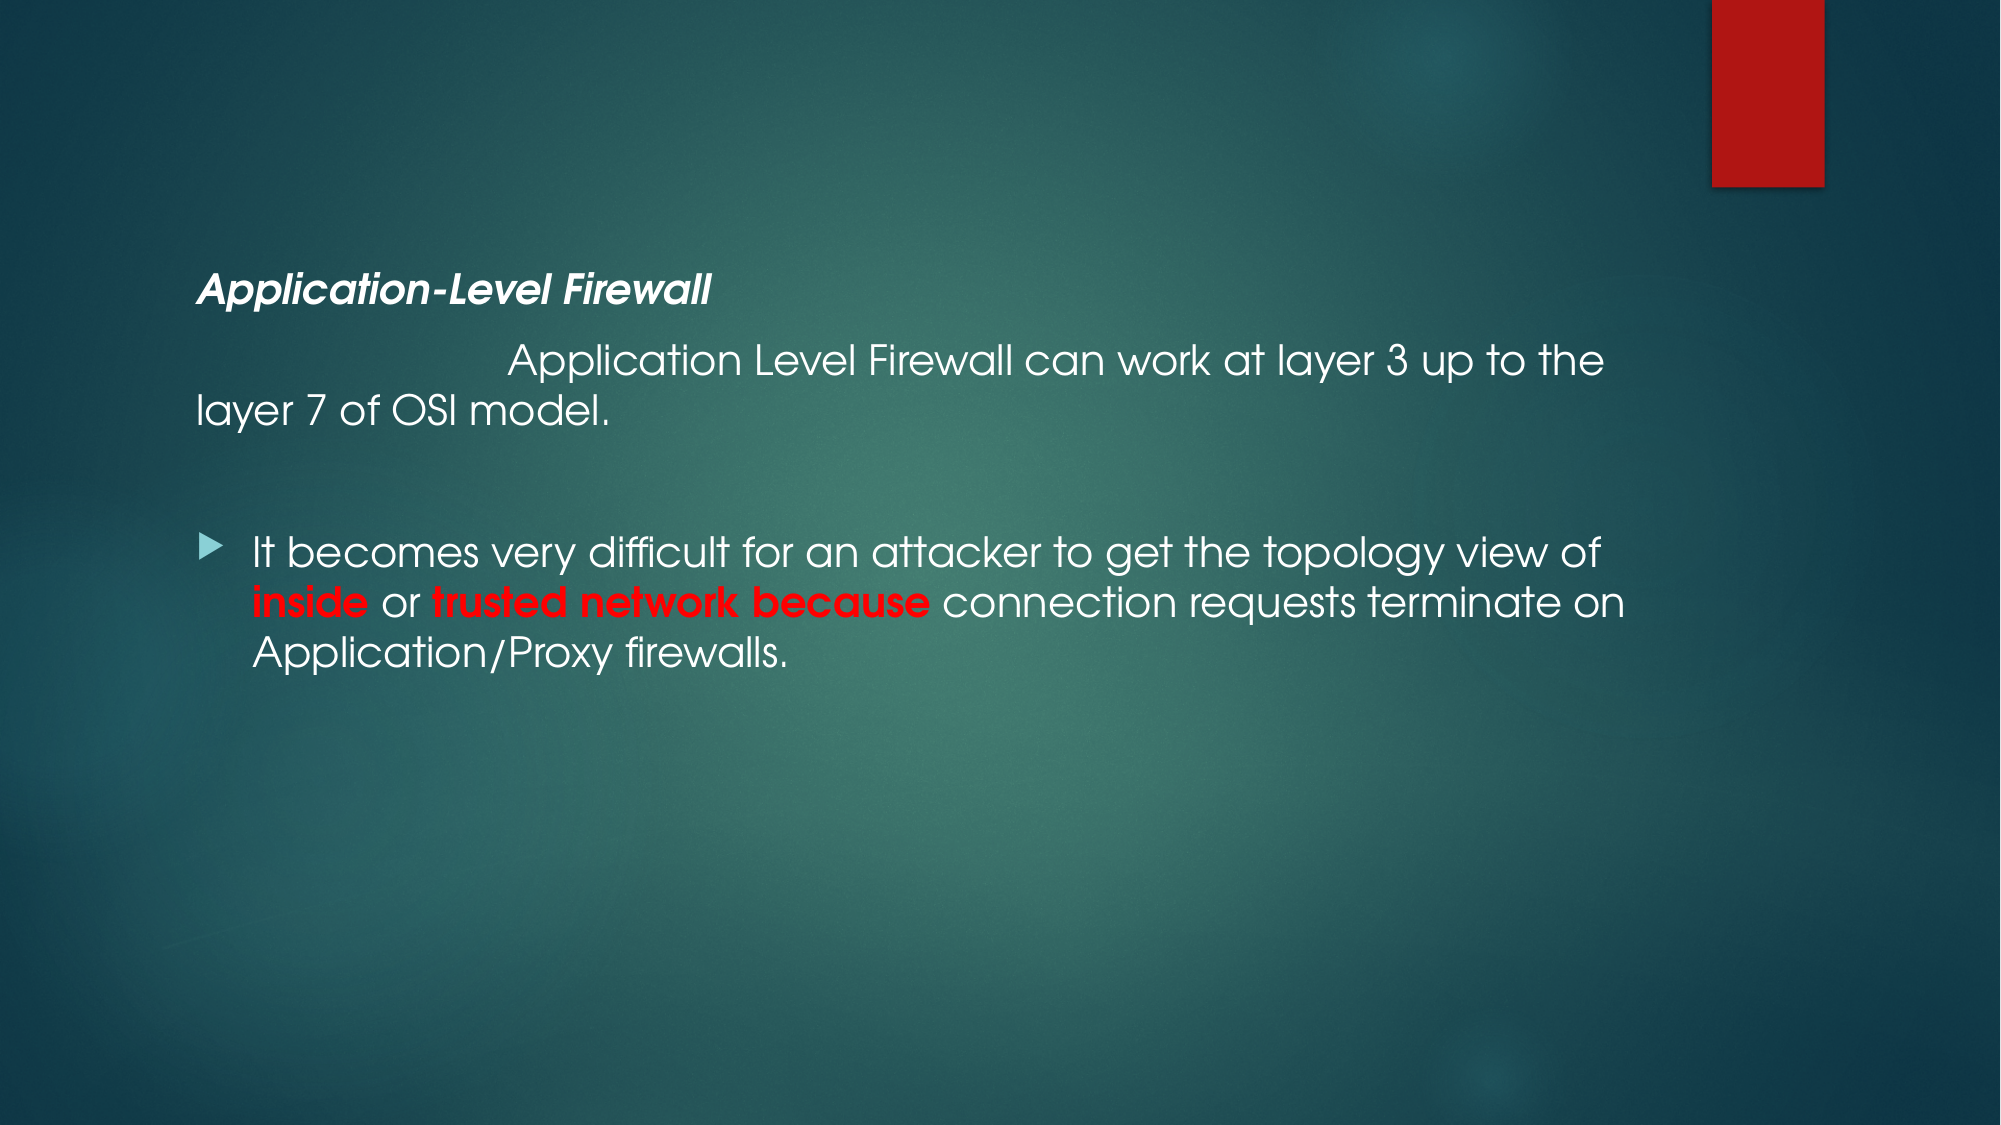

Application-Level Firewall
		 Application Level Firewall can work at layer 3 up to the layer 7 of OSI model.

It becomes very difficult for an attacker to get the topology view of inside or trusted network because connection requests terminate on Application/Proxy firewalls.